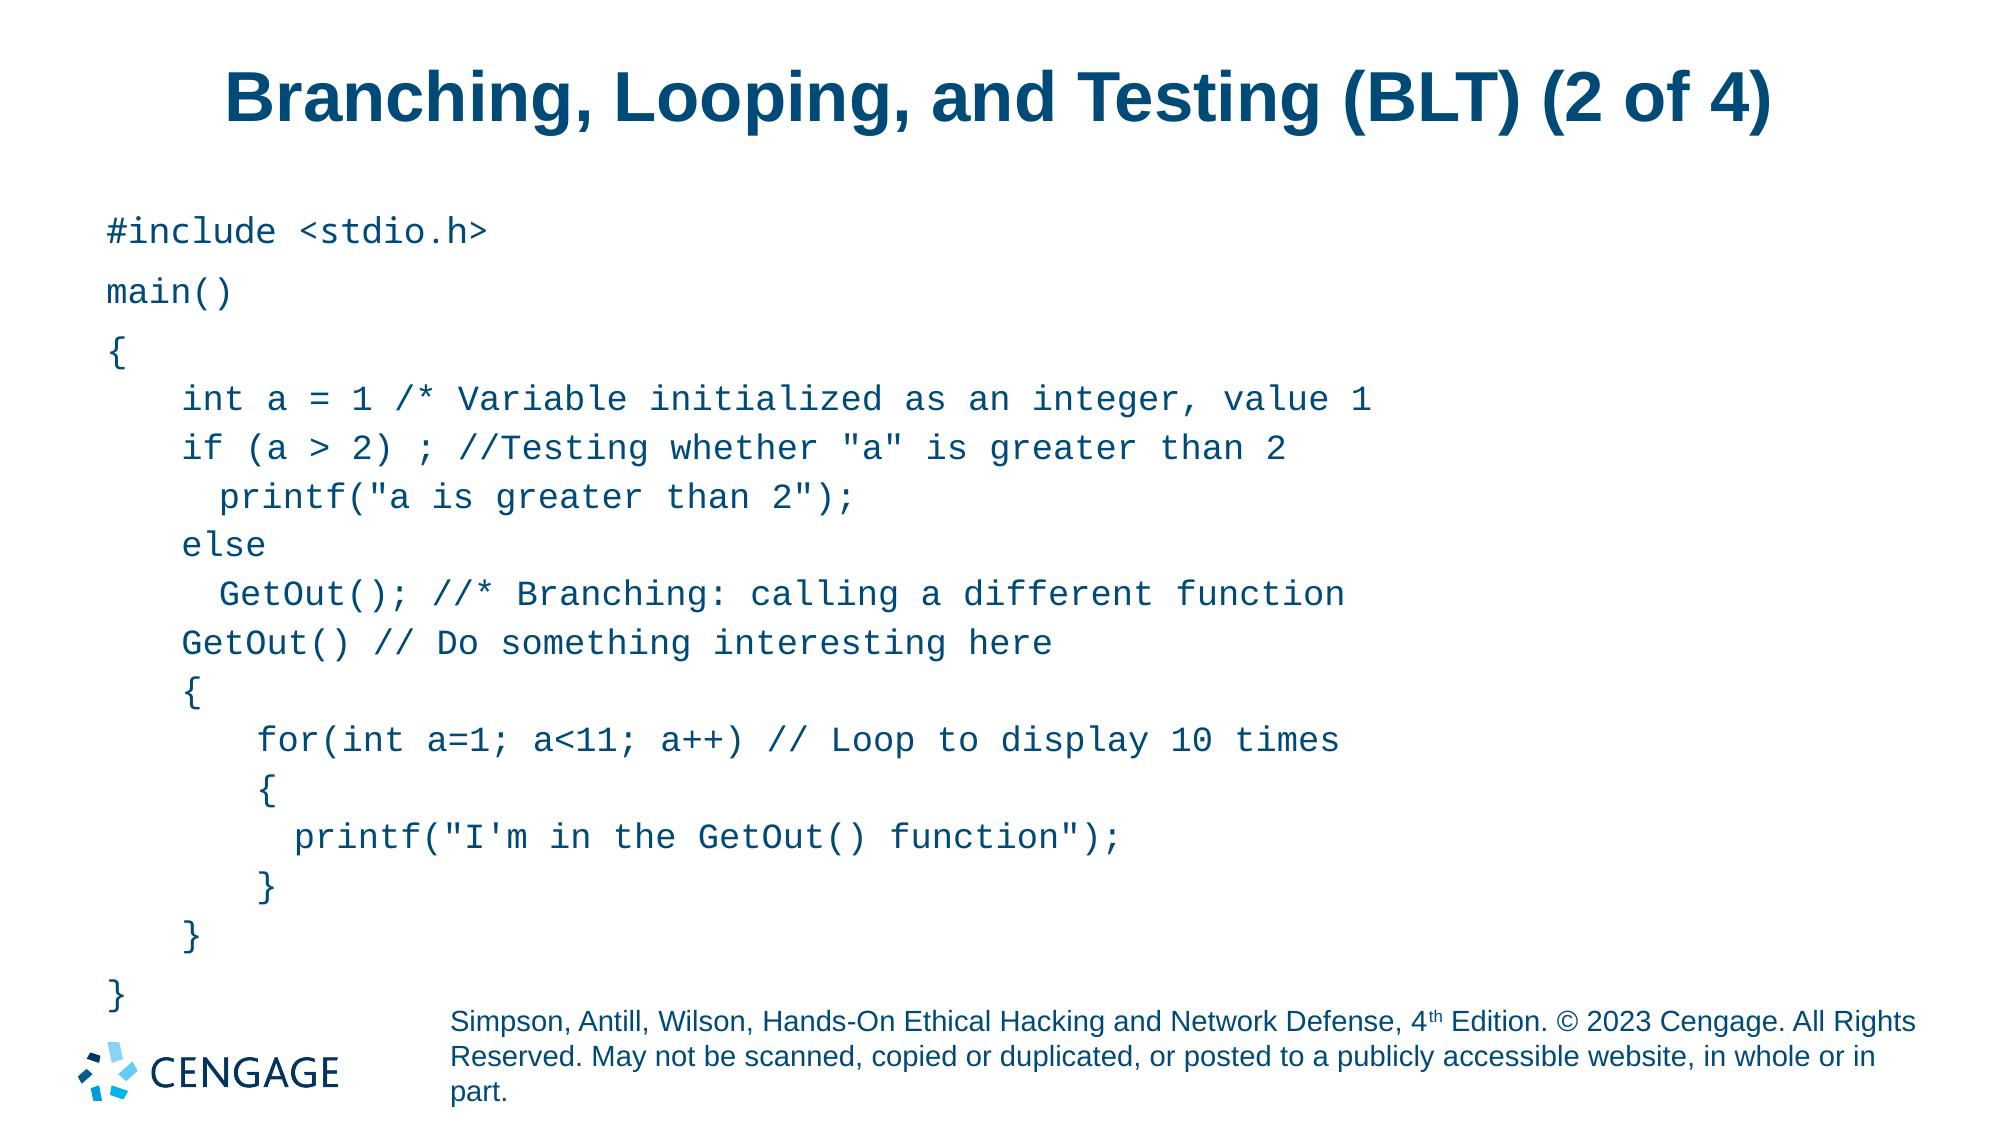

# Branching, Looping, and Testing (BLT) (2 of 4)
#include <stdio.h>
main()
{
int a = 1 /* Variable initialized as an integer, value 1
if (a > 2) ; //Testing whether "a" is greater than 2
	printf("a is greater than 2");
else
	GetOut(); //* Branching: calling a different function
GetOut() // Do something interesting here
{
for(int a=1; a<11; a++) // Loop to display 10 times
{
	printf("I'm in the GetOut() function");
}
}
}